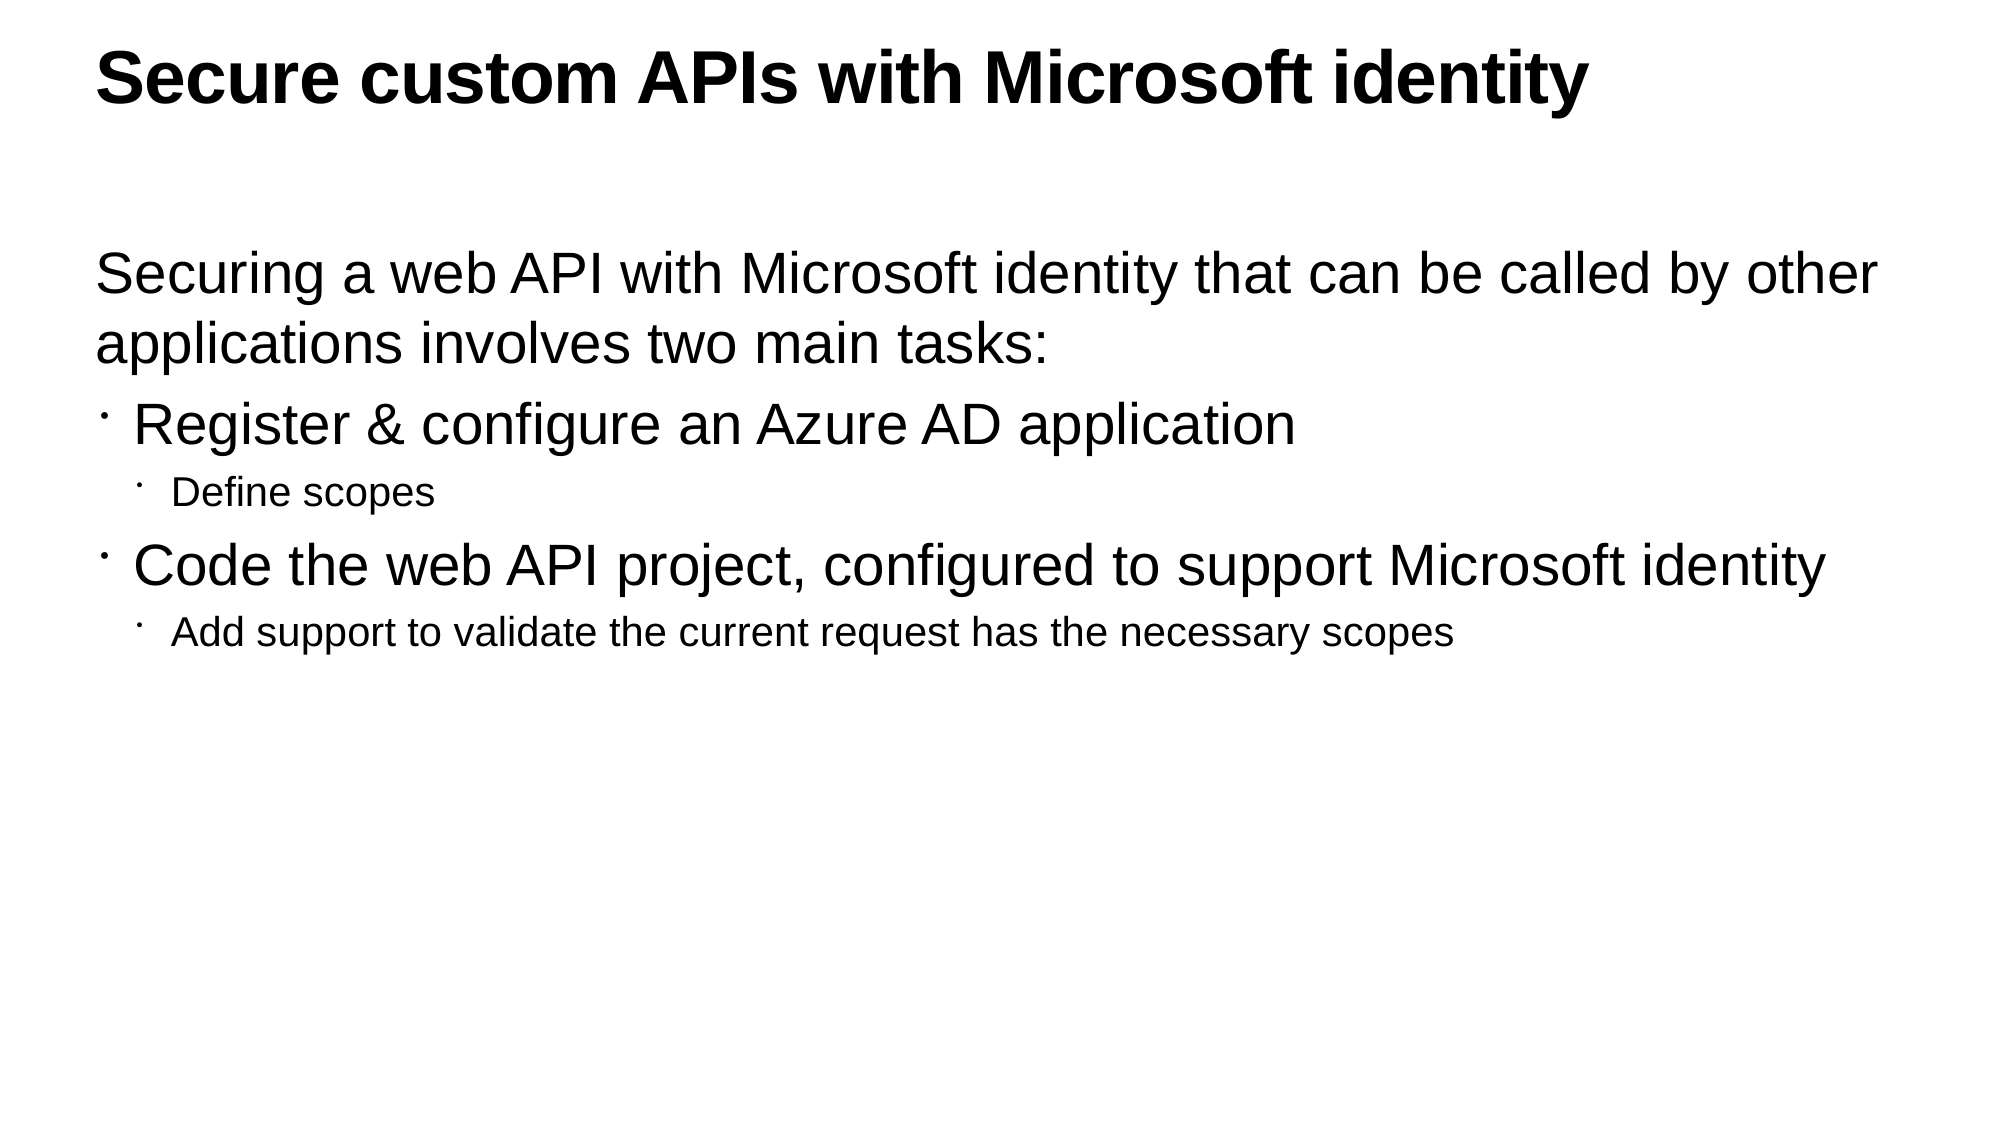

# Secure custom APIs with Microsoft identity
Securing a web API with Microsoft identity that can be called by other applications involves two main tasks:
Register & configure an Azure AD application
Define scopes
Code the web API project, configured to support Microsoft identity
Add support to validate the current request has the necessary scopes